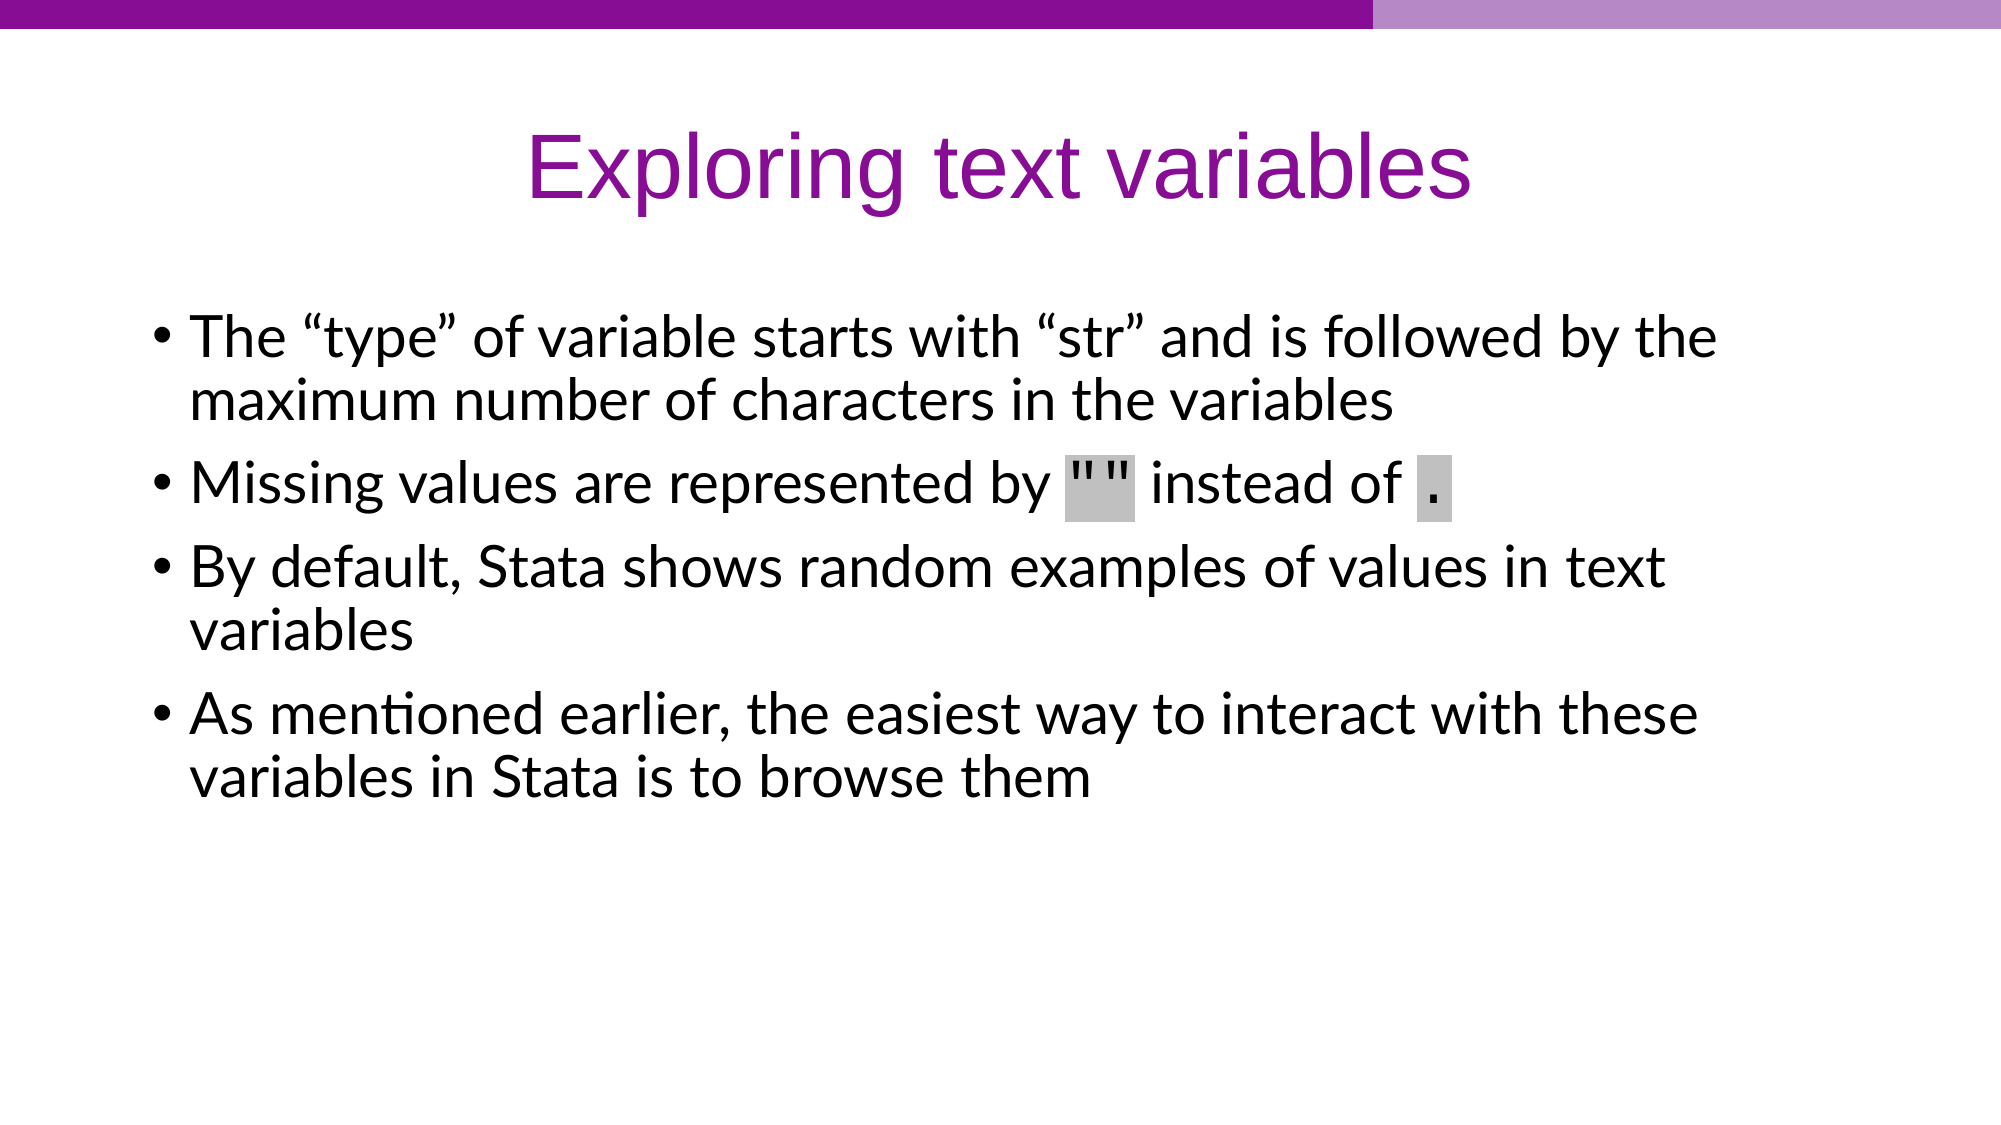

# Exploring text variables
The “type” of variable starts with “str” and is followed by the maximum number of characters in the variables
Missing values are represented by "" instead of .
By default, Stata shows random examples of values in text variables
As mentioned earlier, the easiest way to interact with these variables in Stata is to browse them